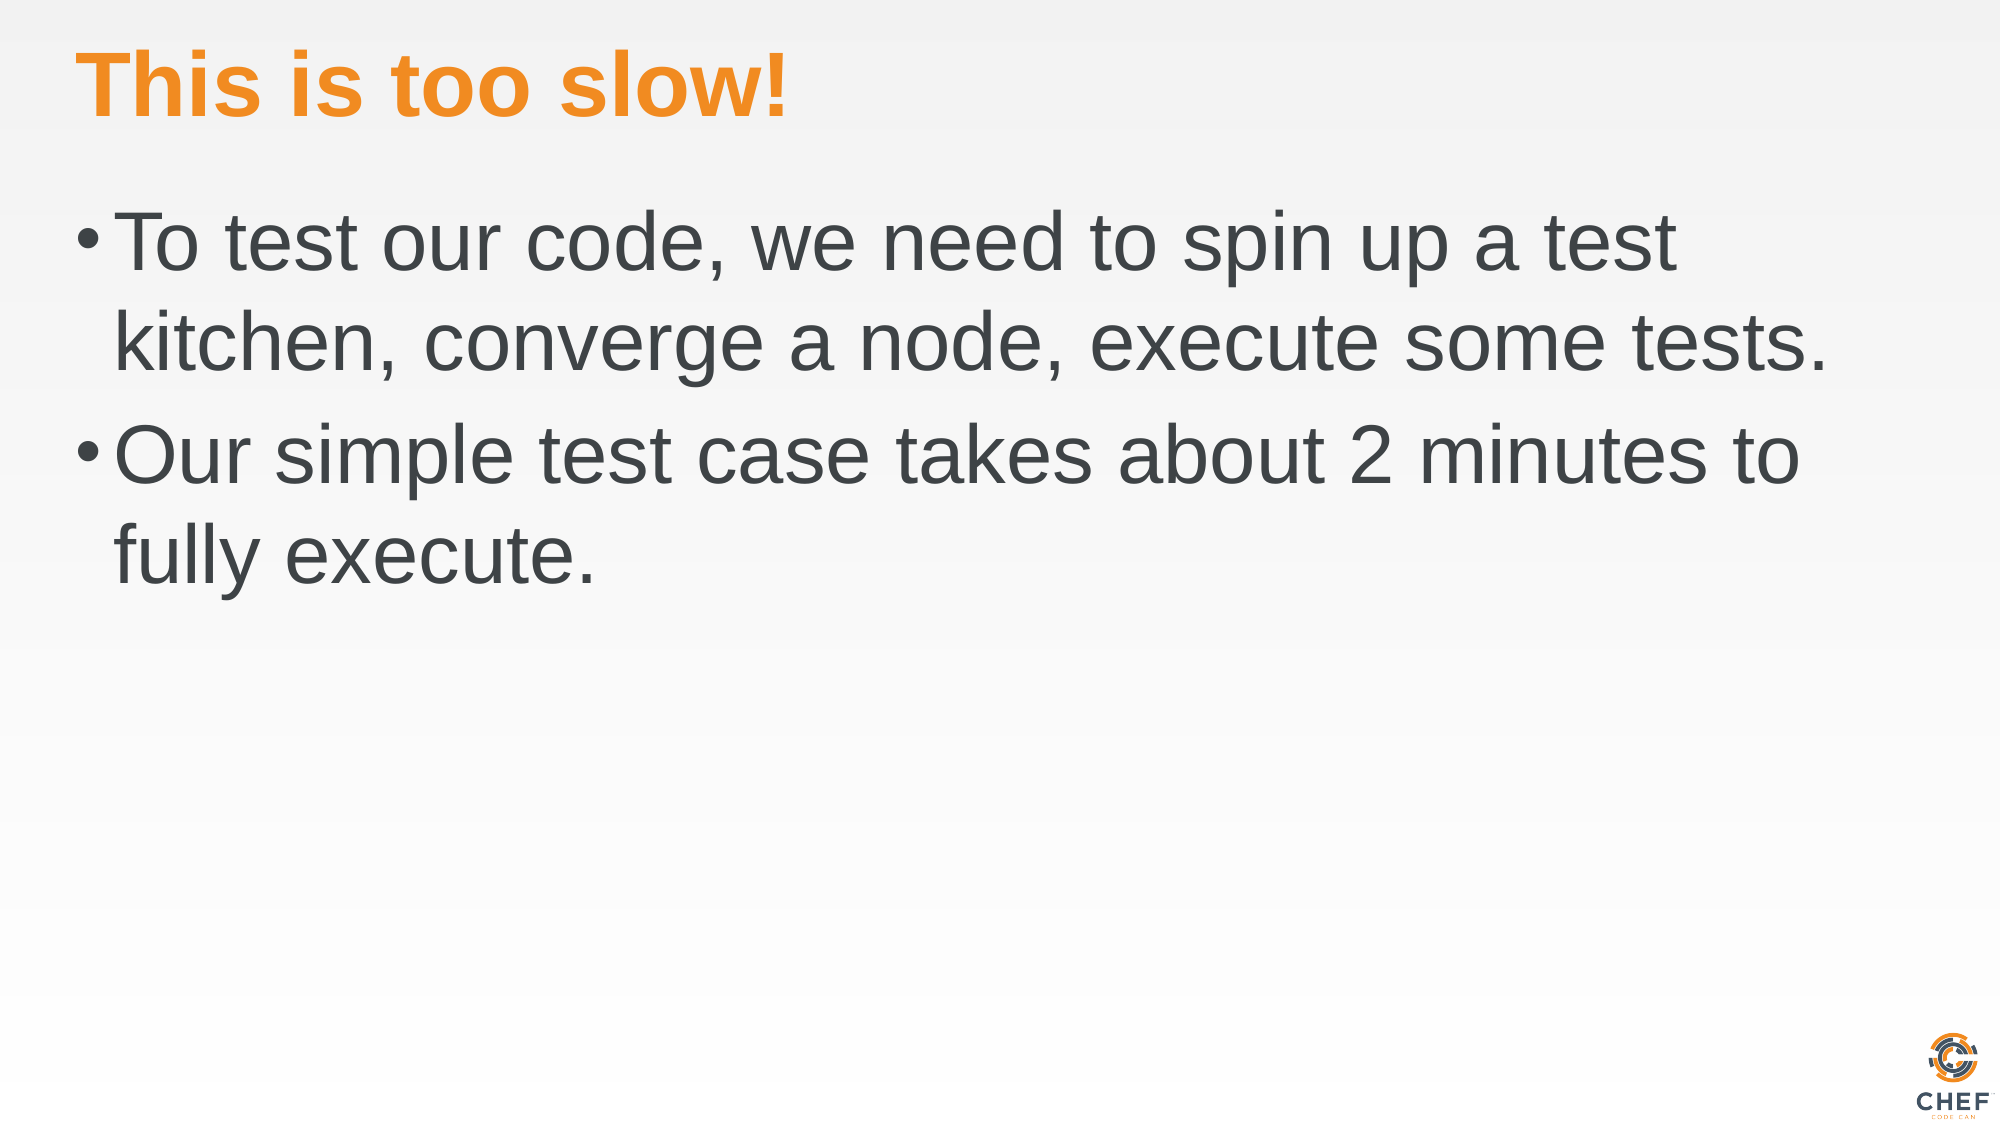

# This is too slow!
To test our code, we need to spin up a test kitchen, converge a node, execute some tests.
Our simple test case takes about 2 minutes to fully execute.